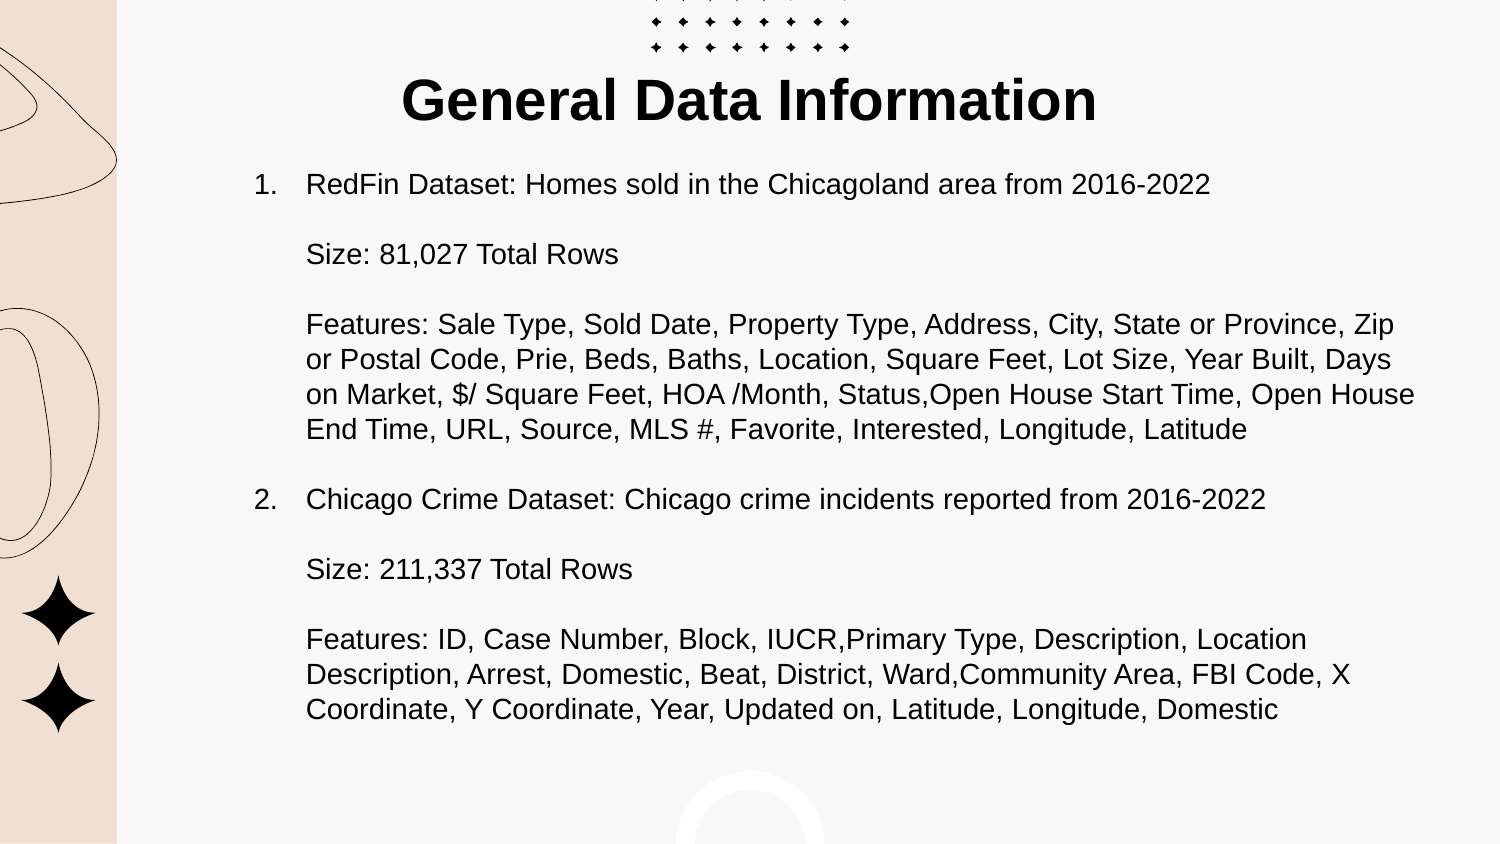

# General Data Information
RedFin Dataset: Homes sold in the Chicagoland area from 2016-2022

Size: 81,027 Total Rows

Features: Sale Type, Sold Date, Property Type, Address, City, State or Province, Zip or Postal Code, Prie, Beds, Baths, Location, Square Feet, Lot Size, Year Built, Days on Market, $/ Square Feet, HOA /Month, Status,Open House Start Time, Open House End Time, URL, Source, MLS #, Favorite, Interested, Longitude, Latitude

Chicago Crime Dataset: Chicago crime incidents reported from 2016-2022

Size: 211,337 Total Rows

Features: ID, Case Number, Block, IUCR,Primary Type, Description, Location Description, Arrest, Domestic, Beat, District, Ward,Community Area, FBI Code, X Coordinate, Y Coordinate, Year, Updated on, Latitude, Longitude, Domestic